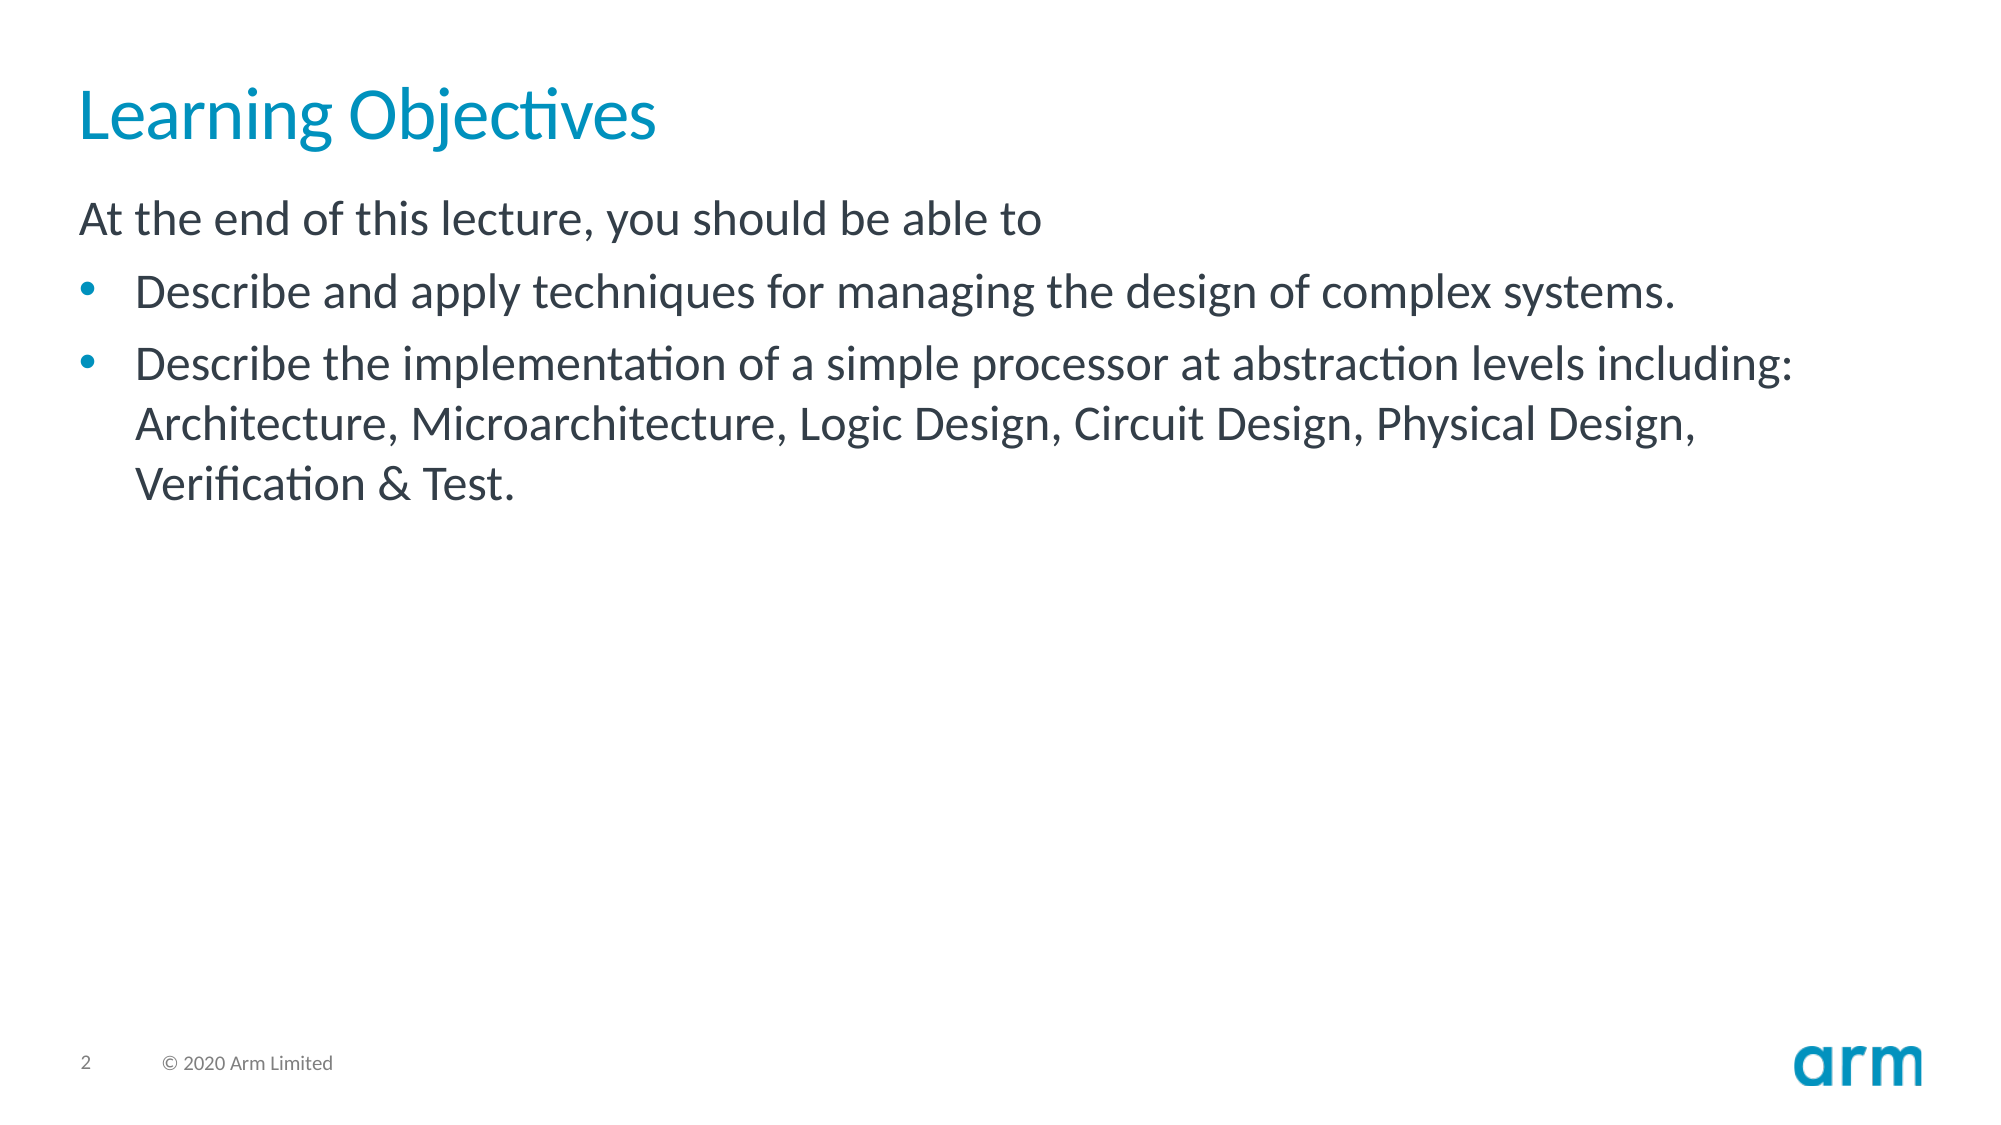

# Learning Objectives
At the end of this lecture, you should be able to
Describe and apply techniques for managing the design of complex systems.
Describe the implementation of a simple processor at abstraction levels including: Architecture, Microarchitecture, Logic Design, Circuit Design, Physical Design, Verification & Test.